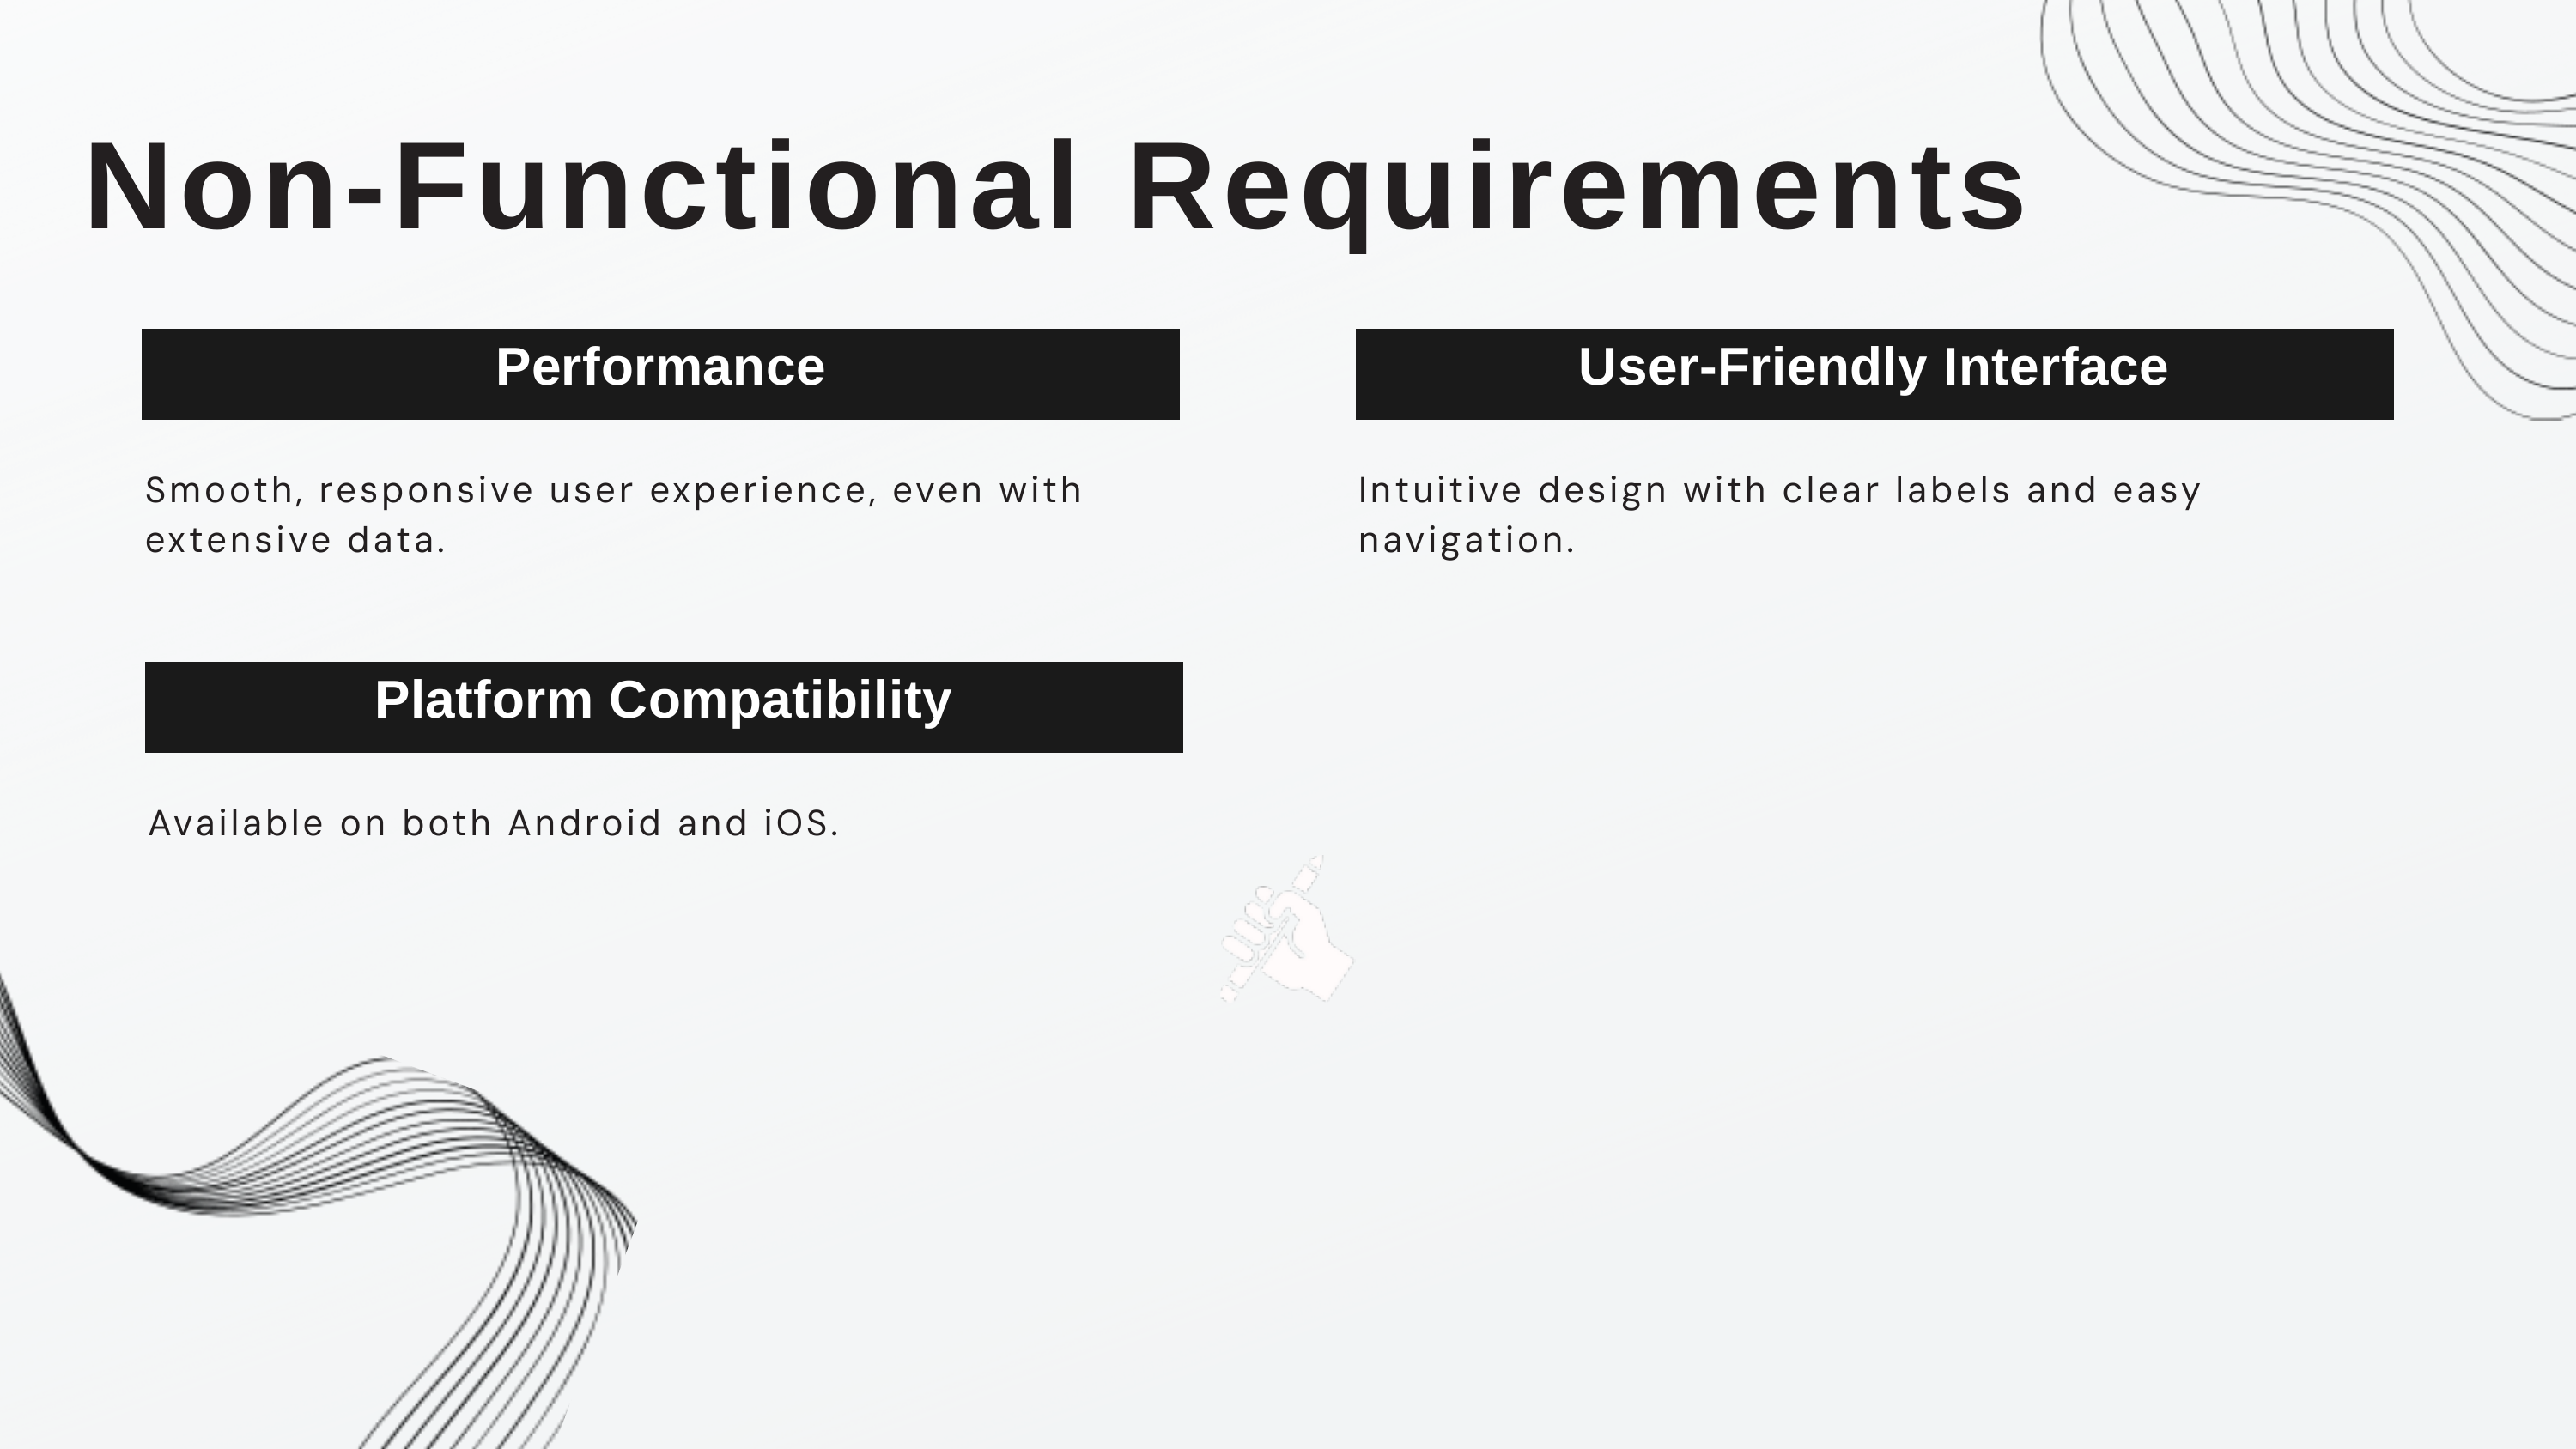

Non-Functional Requirements

Performance

User-Friendly Interface
Smooth, responsive user experience, even with extensive data.
Intuitive design with clear labels and easy navigation.

Platform Compatibility
Available on both Android and iOS.